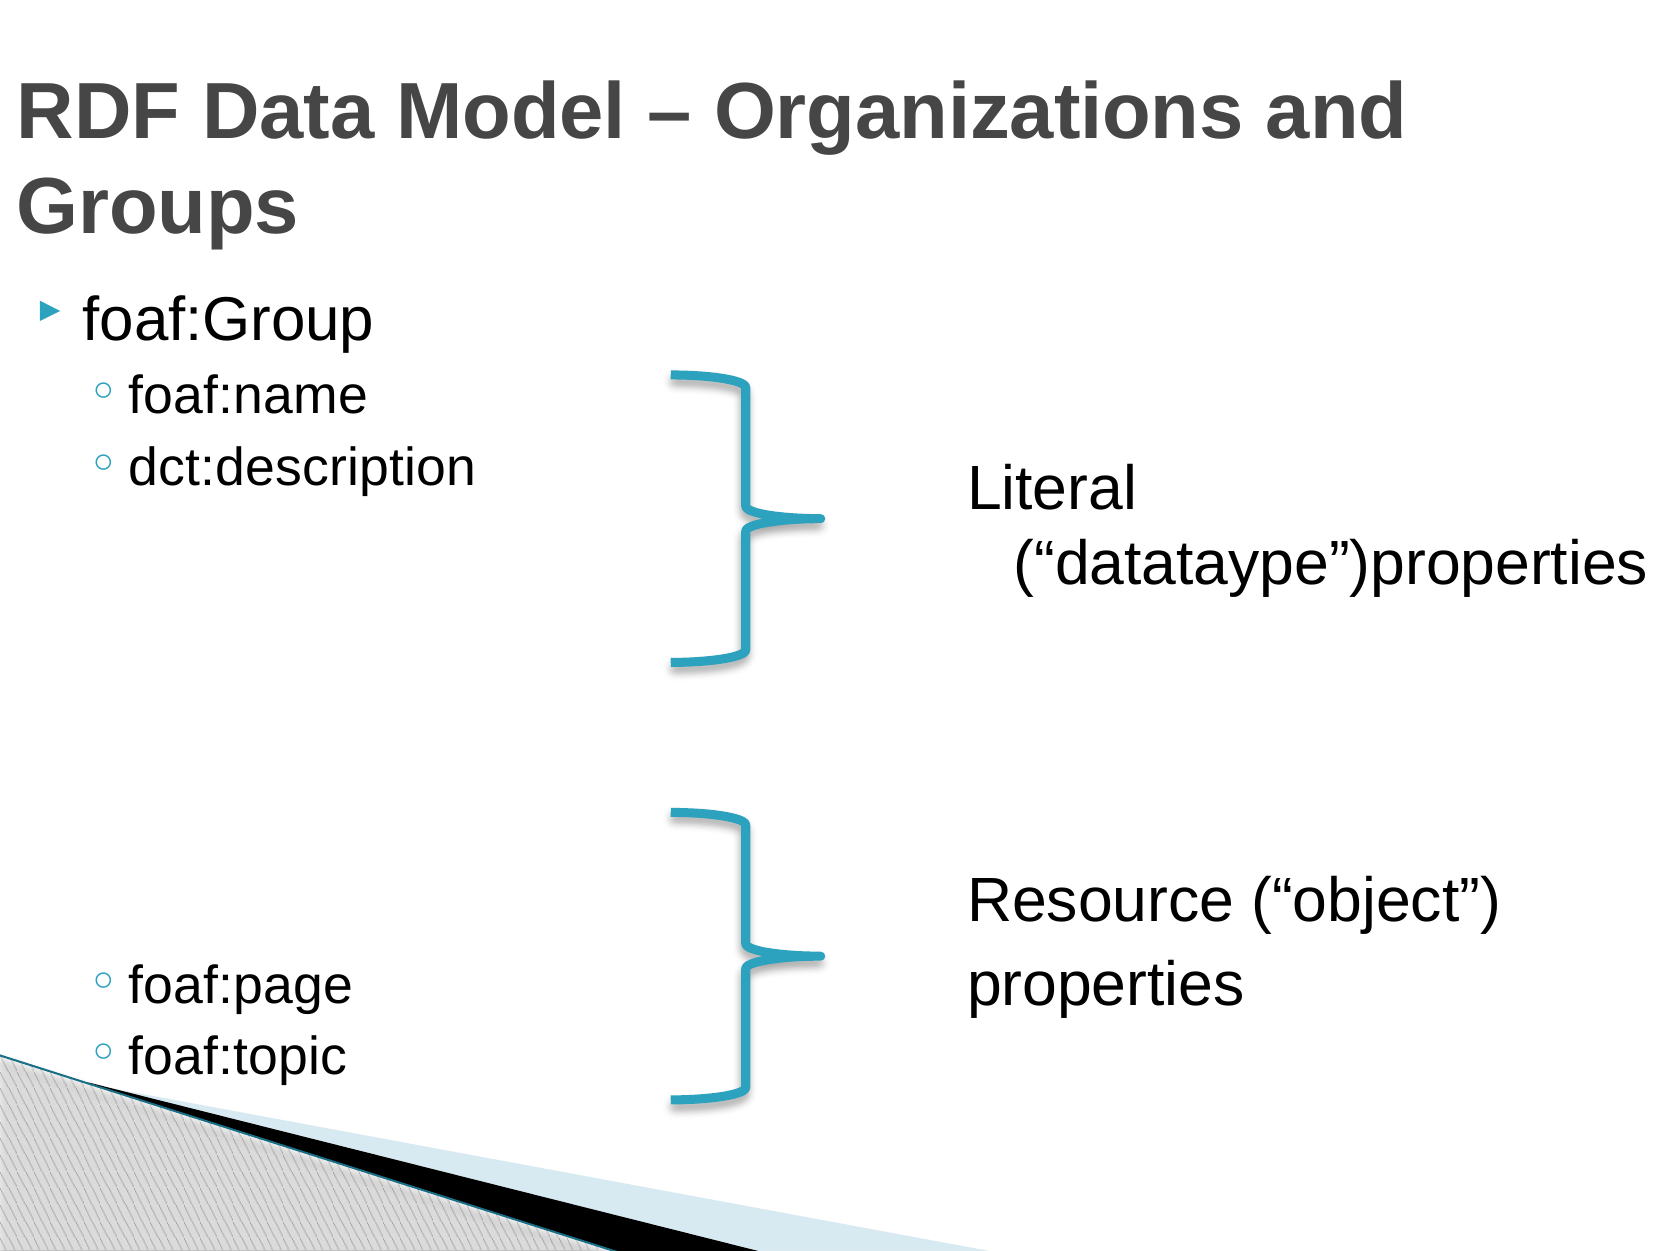

RDF Data Model – Organizations and Groups
foaf:Group
foaf:name
dct:description

foaf:page
foaf:topic

Literal (“datataype”)properties

Resource (“object”)
properties